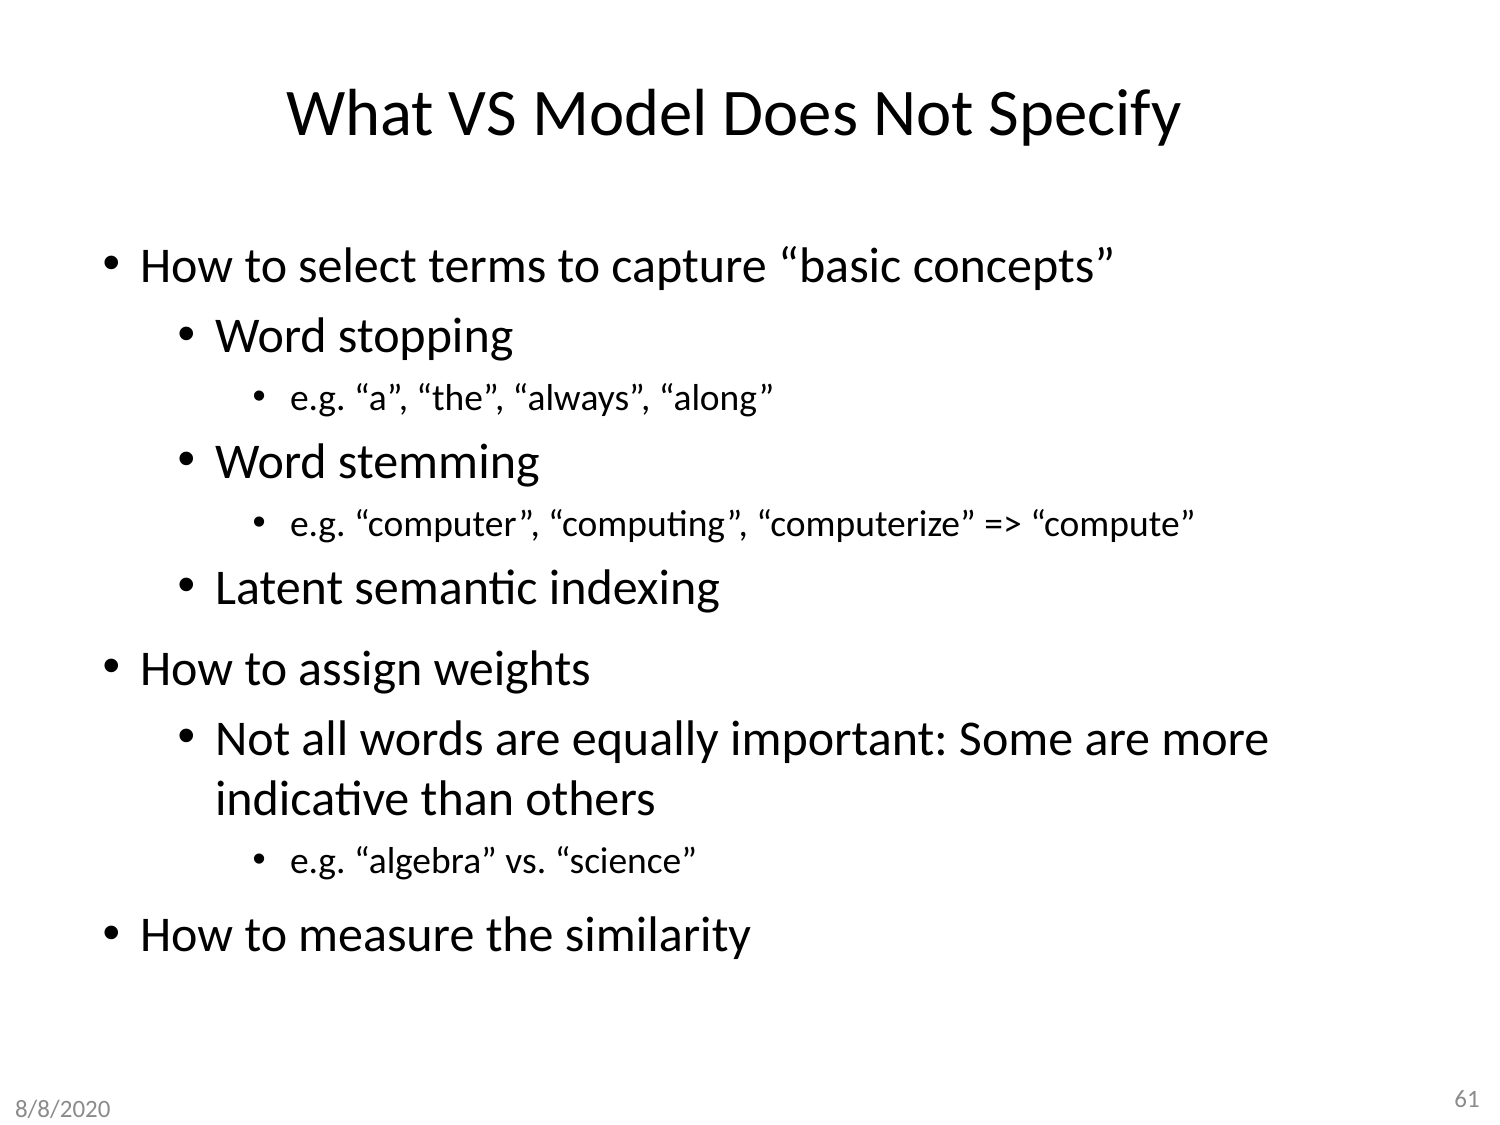

# What VS Model Does Not Specify
How to select terms to capture “basic concepts”
Word stopping
e.g. “a”, “the”, “always”, “along”
Word stemming
e.g. “computer”, “computing”, “computerize” => “compute”
Latent semantic indexing
How to assign weights
Not all words are equally important: Some are more indicative than others
e.g. “algebra” vs. “science”
How to measure the similarity
61
8/8/2020